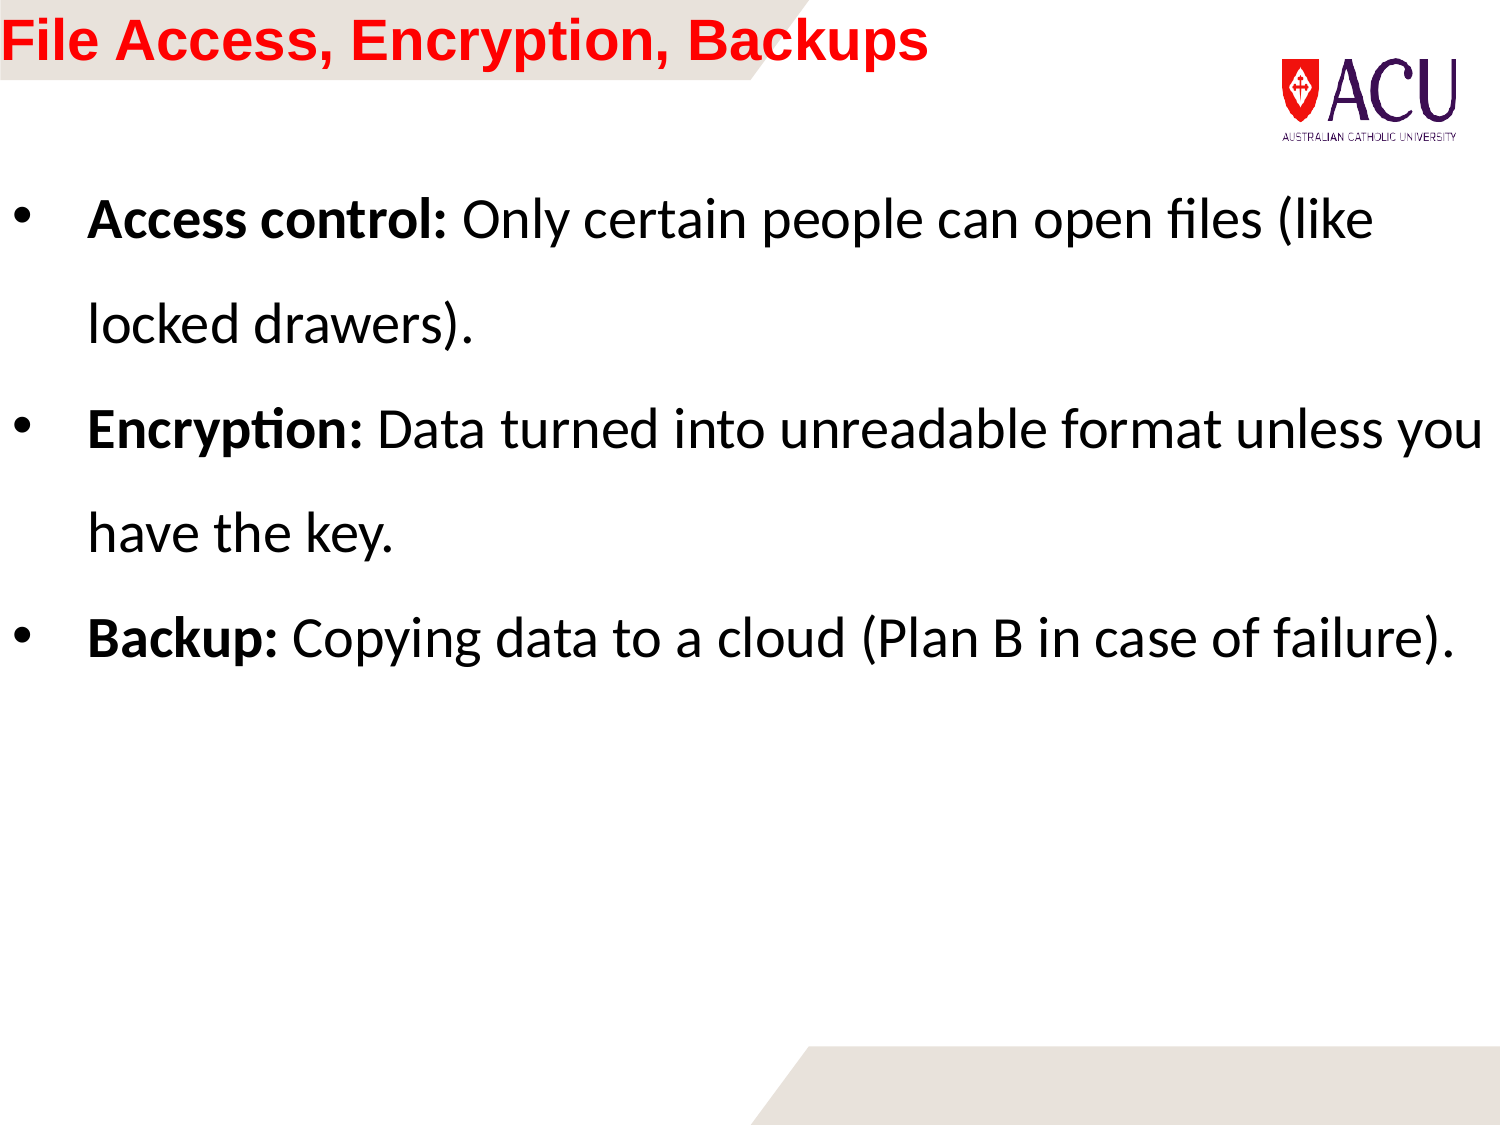

# File Access, Encryption, Backups
Access control: Only certain people can open files (like locked drawers).
Encryption: Data turned into unreadable format unless you have the key.
Backup: Copying data to a cloud (Plan B in case of failure).